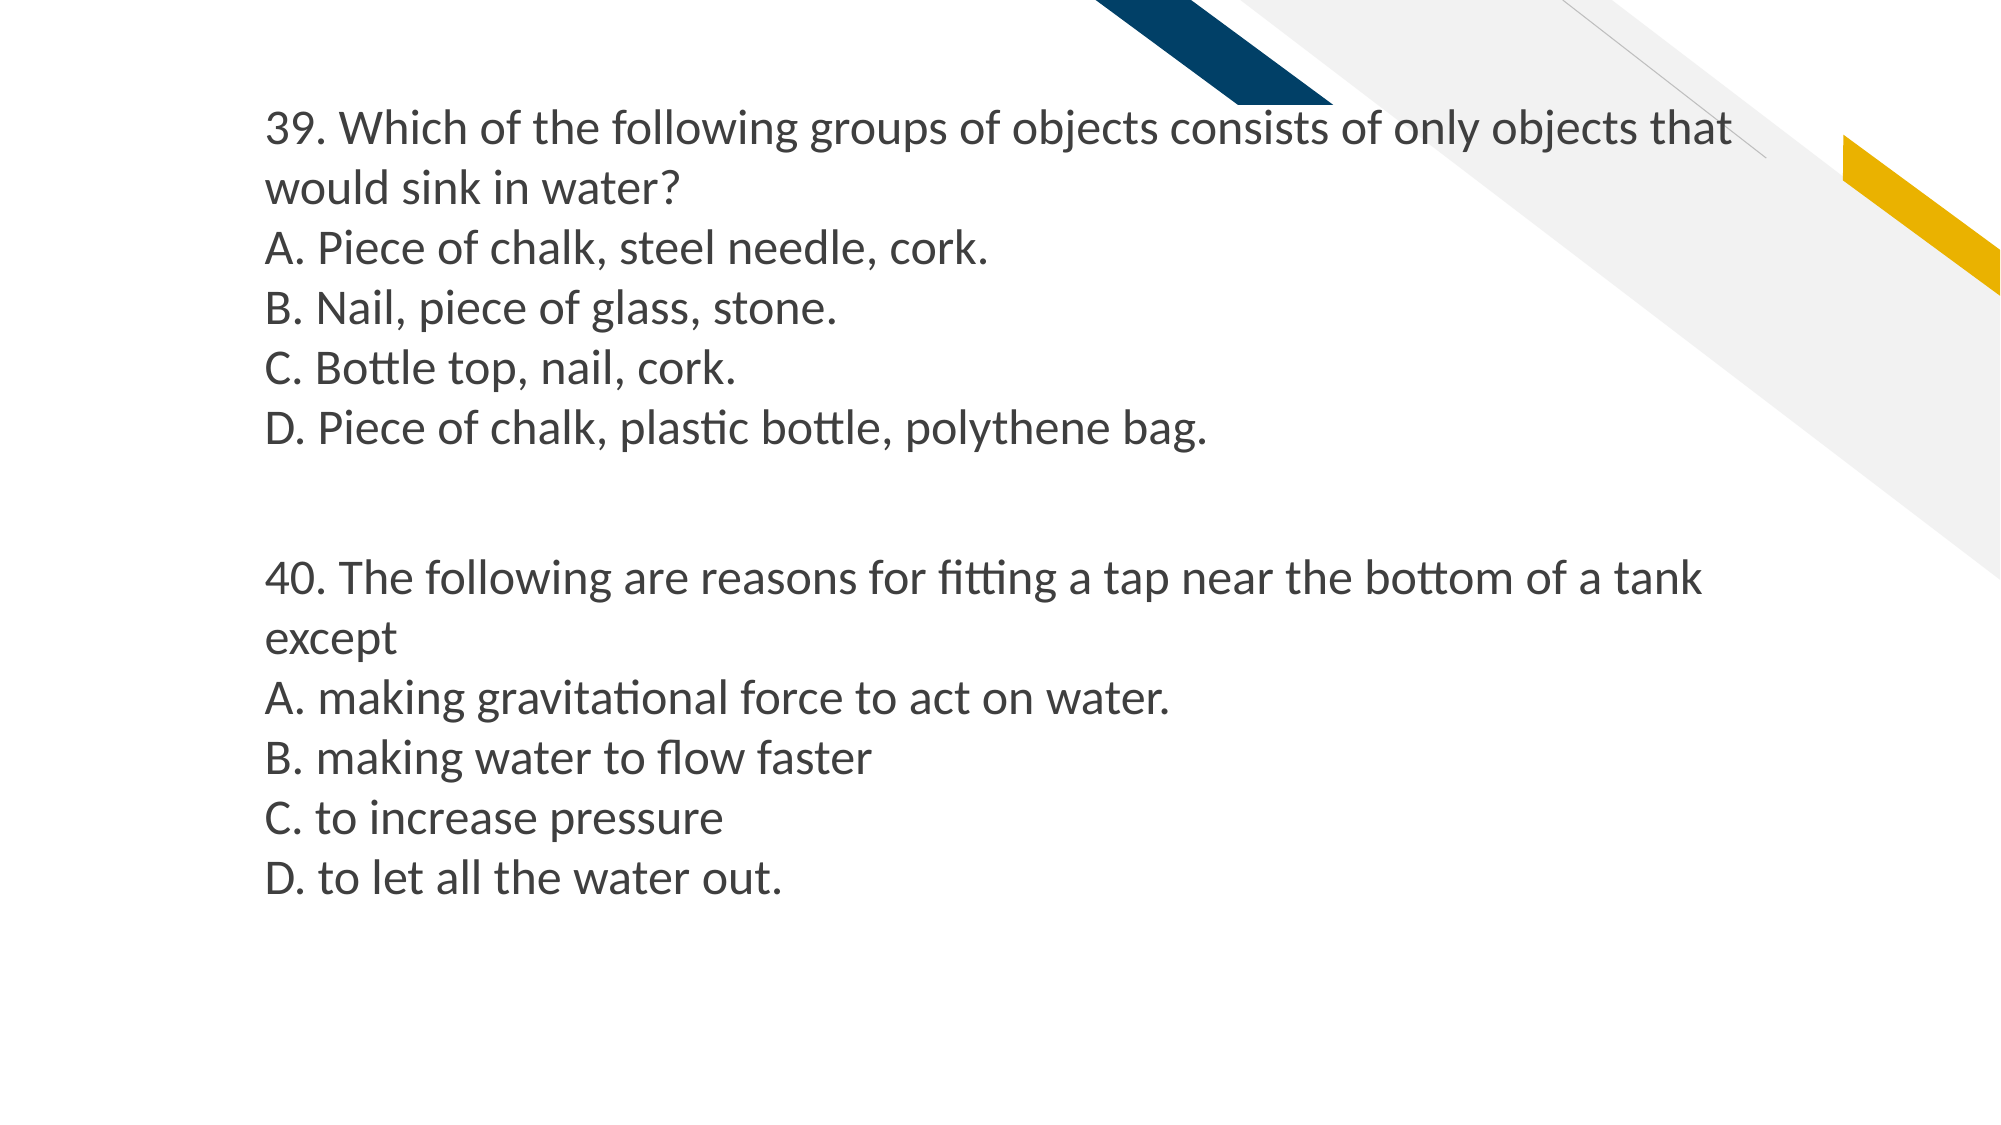

39. Which of the following groups of objects consists of only objects that would sink in water?
A. Piece of chalk, steel needle, cork.
B. Nail, piece of glass, stone.
C. Bottle top, nail, cork.
D. Piece of chalk, plastic bottle, polythene bag.

40. The following are reasons for fitting a tap near the bottom of a tank except
A. making gravitational force to act on water.
B. making water to flow faster
C. to increase pressure
D. to let all the water out.